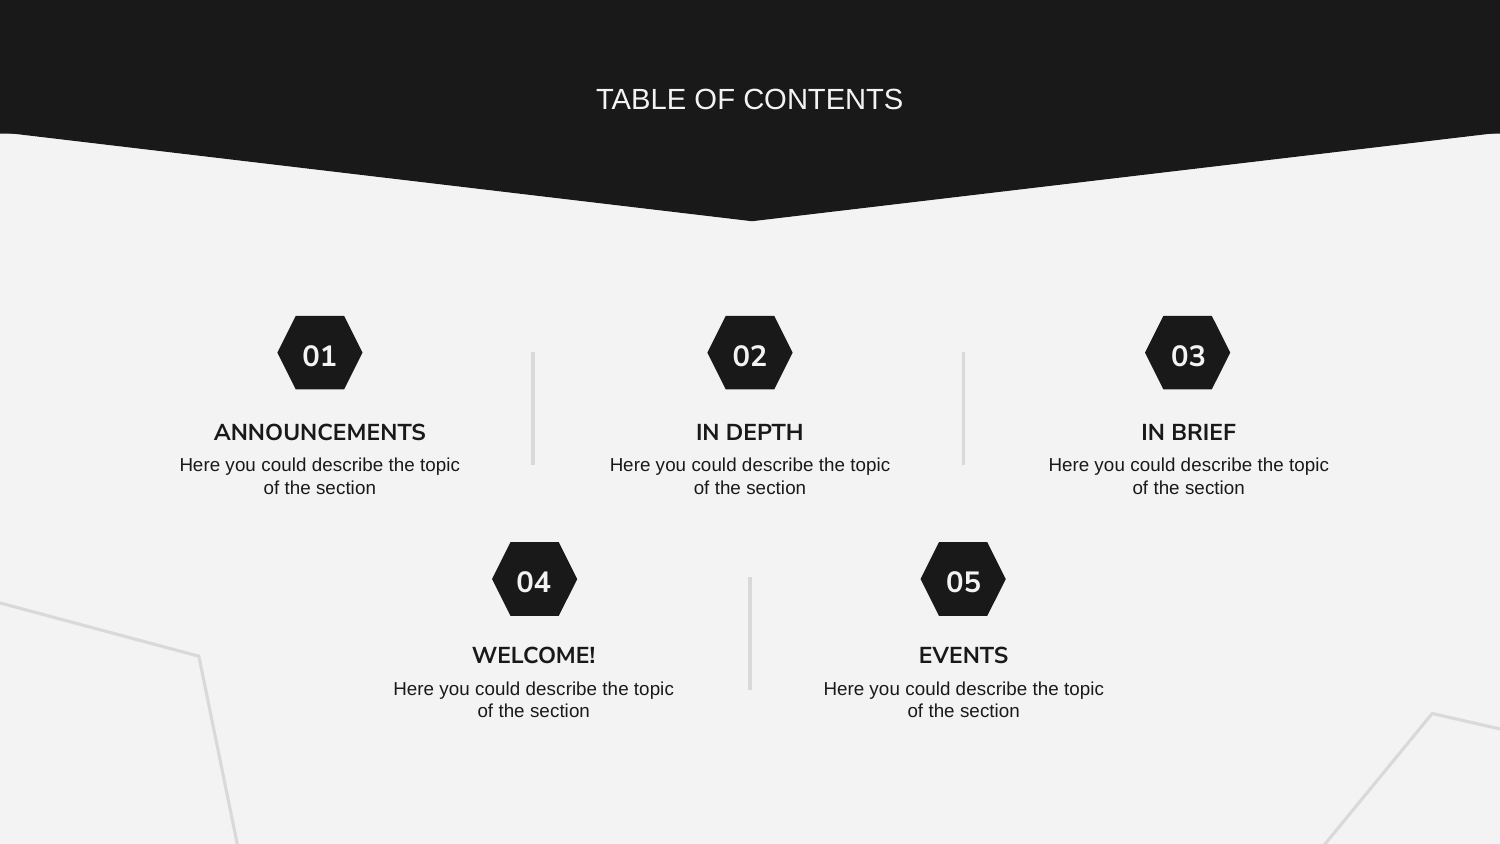

TABLE OF CONTENTS
01
02
03
# ANNOUNCEMENTS
IN DEPTH
IN BRIEF
Here you could describe the topic of the section
Here you could describe the topic of the section
Here you could describe the topic of the section
04
05
WELCOME!
EVENTS

Here you could describe the topic of the section
Here you could describe the topic of the section